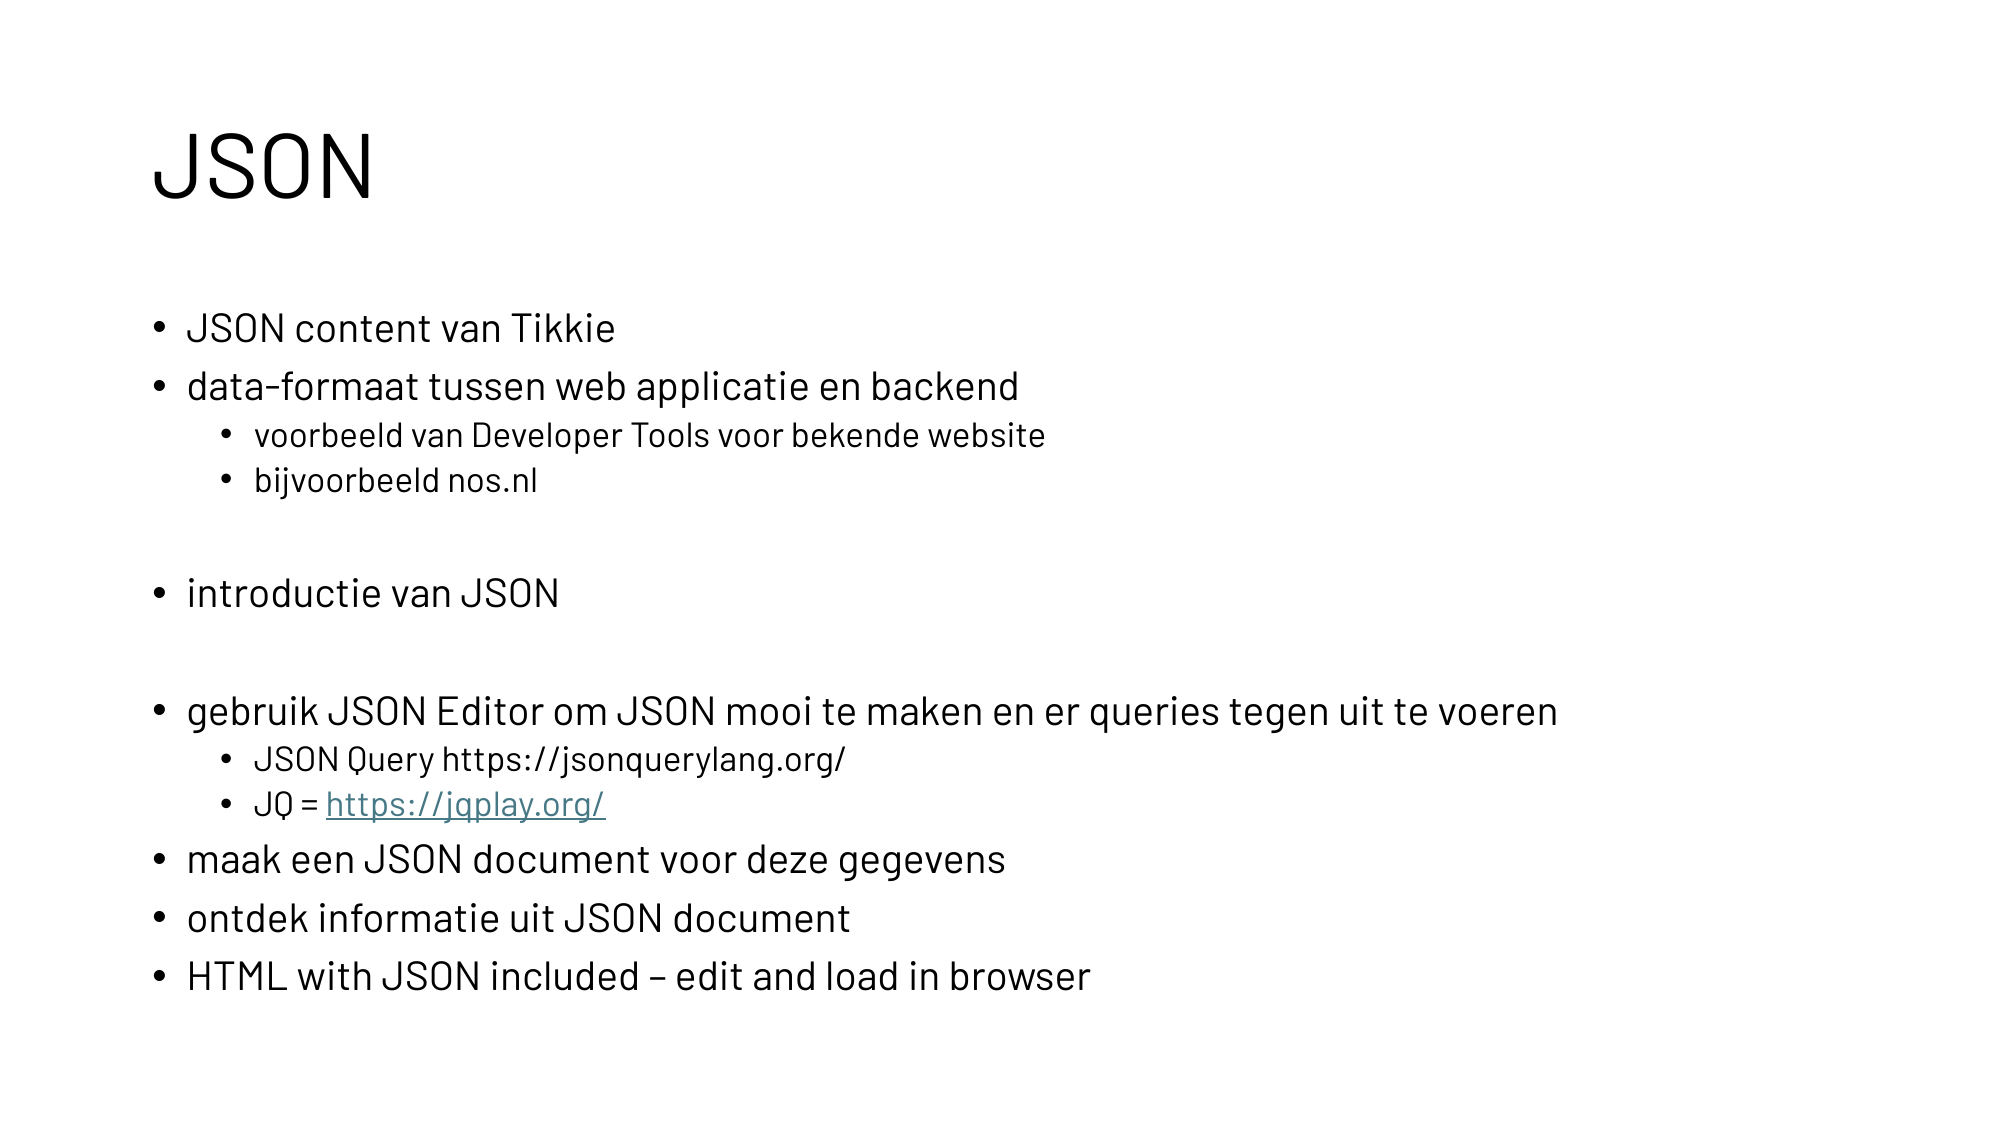

# JSON
JSON content van Tikkie
data-formaat tussen web applicatie en backend
voorbeeld van Developer Tools voor bekende website
bijvoorbeeld nos.nl

introductie van JSON

gebruik JSON Editor om JSON mooi te maken en er queries tegen uit te voeren
JSON Query https://jsonquerylang.org/
JQ = https://jqplay.org/
maak een JSON document voor deze gegevens
ontdek informatie uit JSON document
HTML with JSON included – edit and load in browser